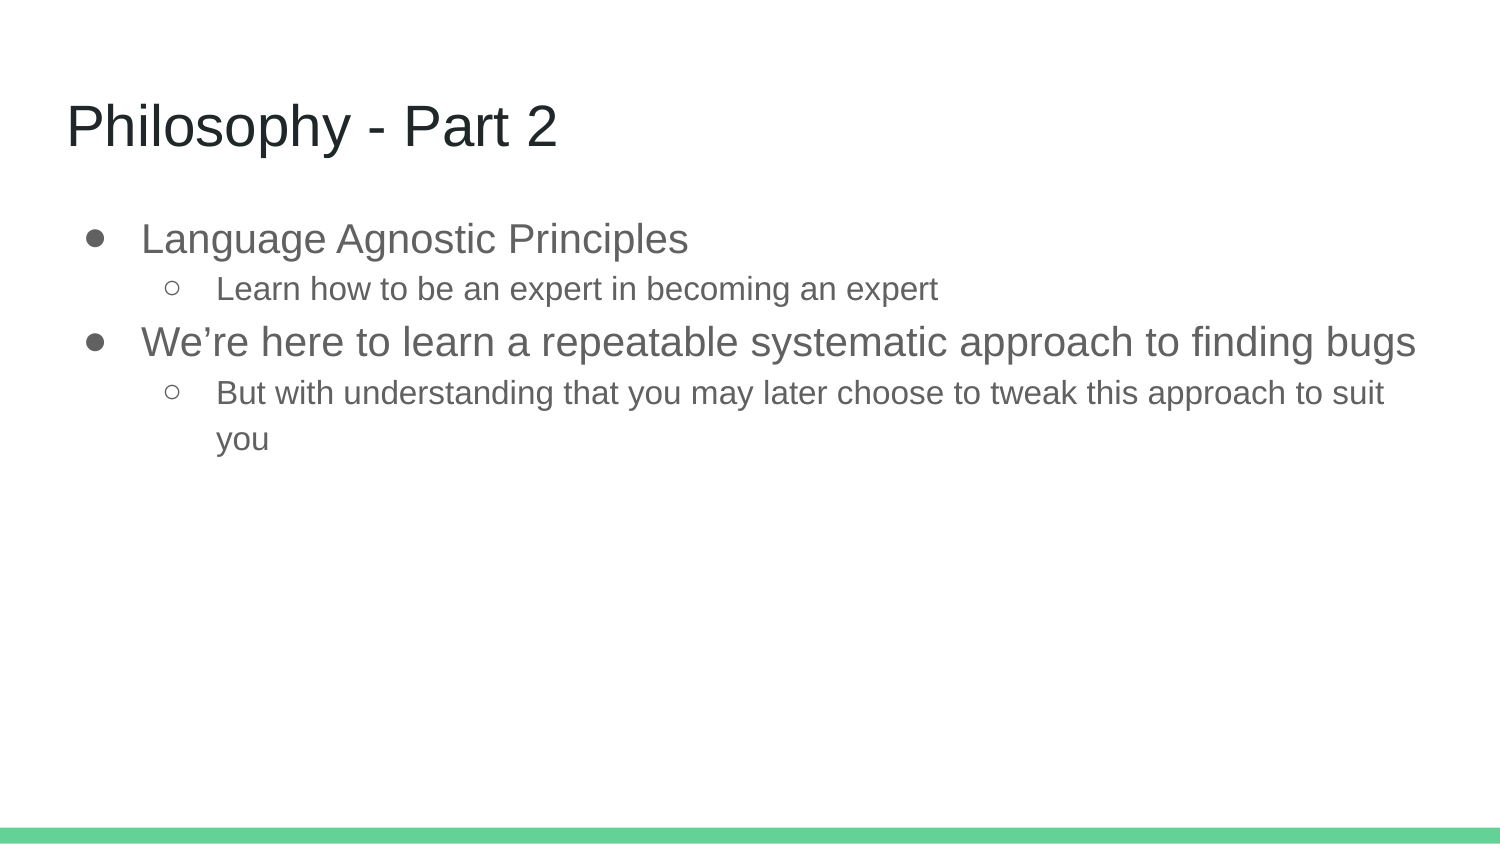

# Philosophy - Part 2

Language Agnostic Principles
Learn how to be an expert in becoming an expert
We’re here to learn a repeatable systematic approach to finding bugs
But with understanding that you may later choose to tweak this approach to suit you